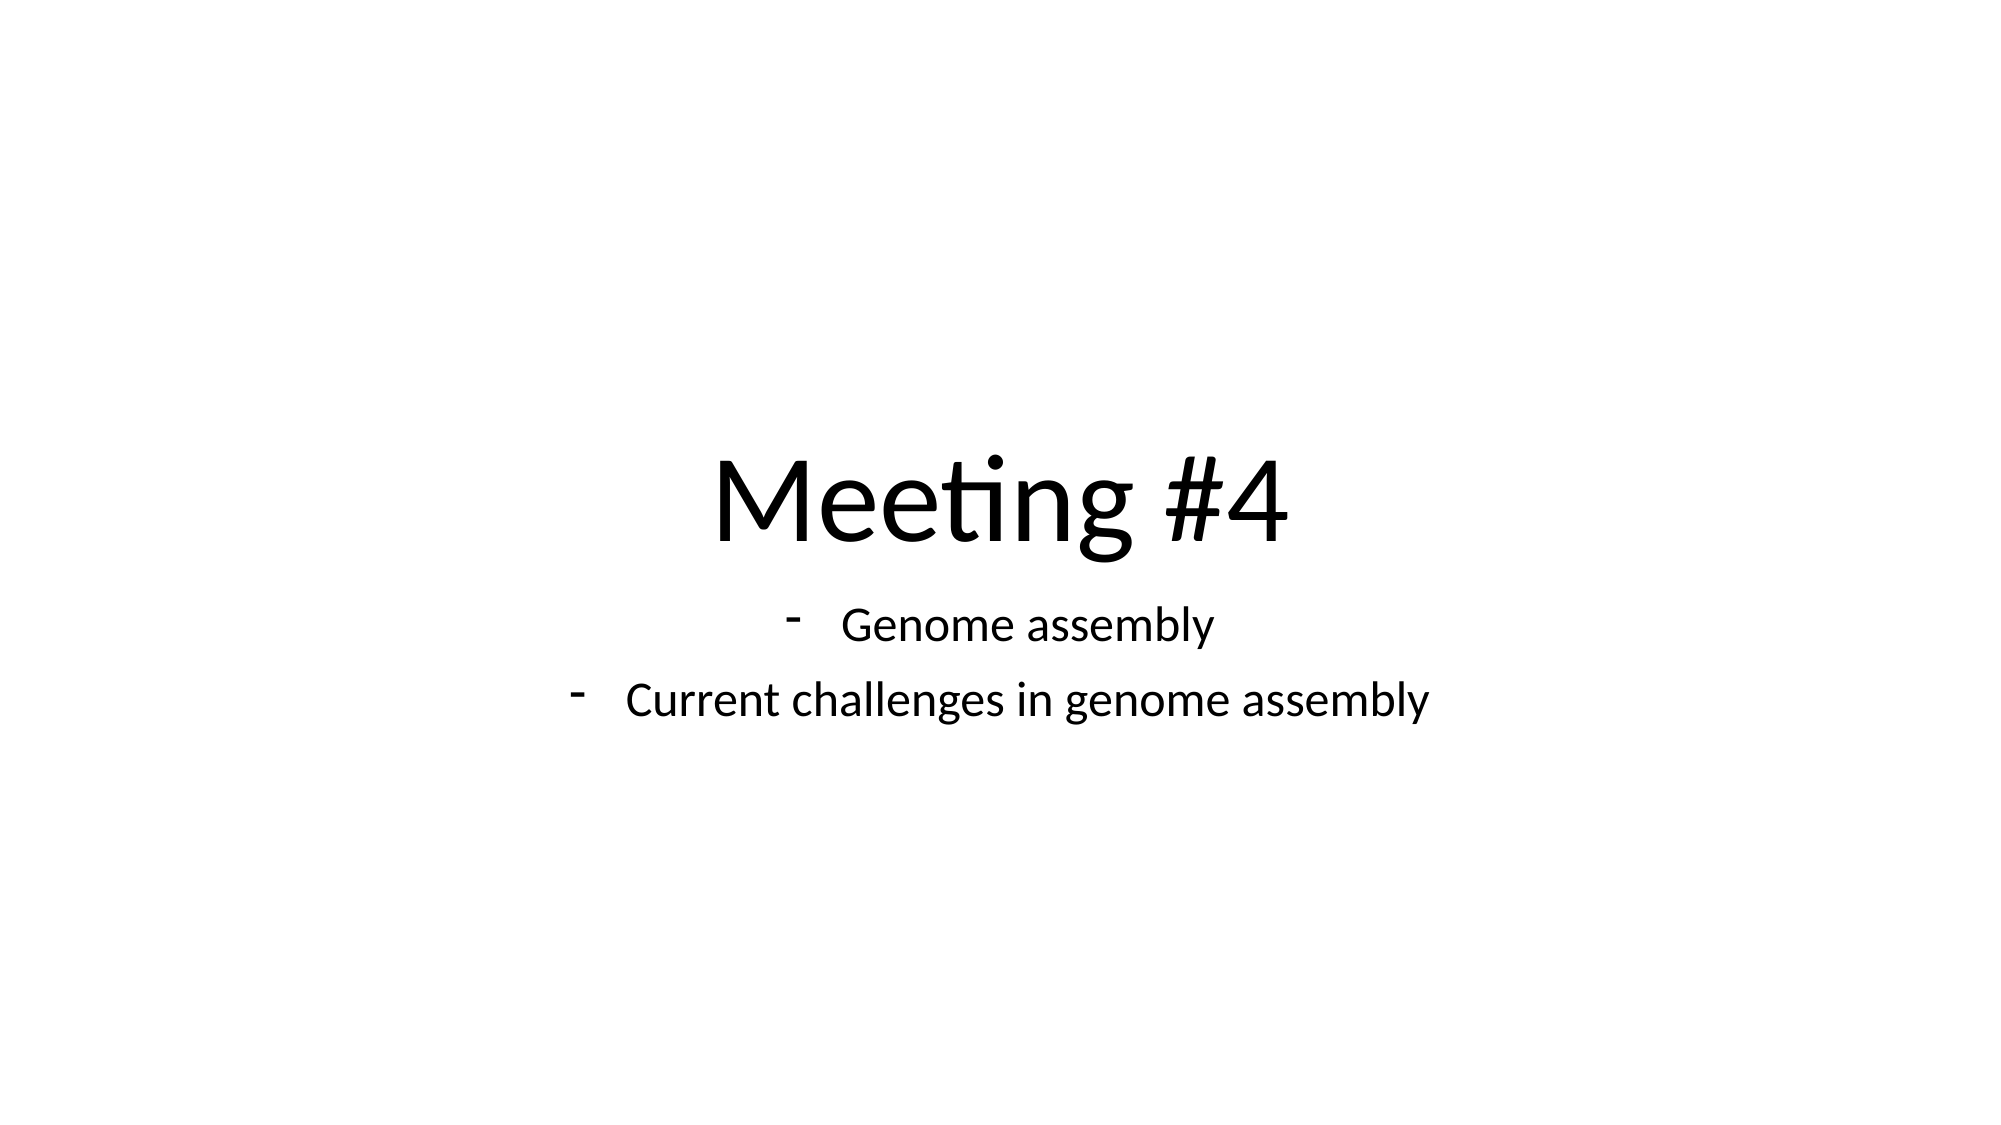

# Meeting #4
Genome assembly
Current challenges in genome assembly